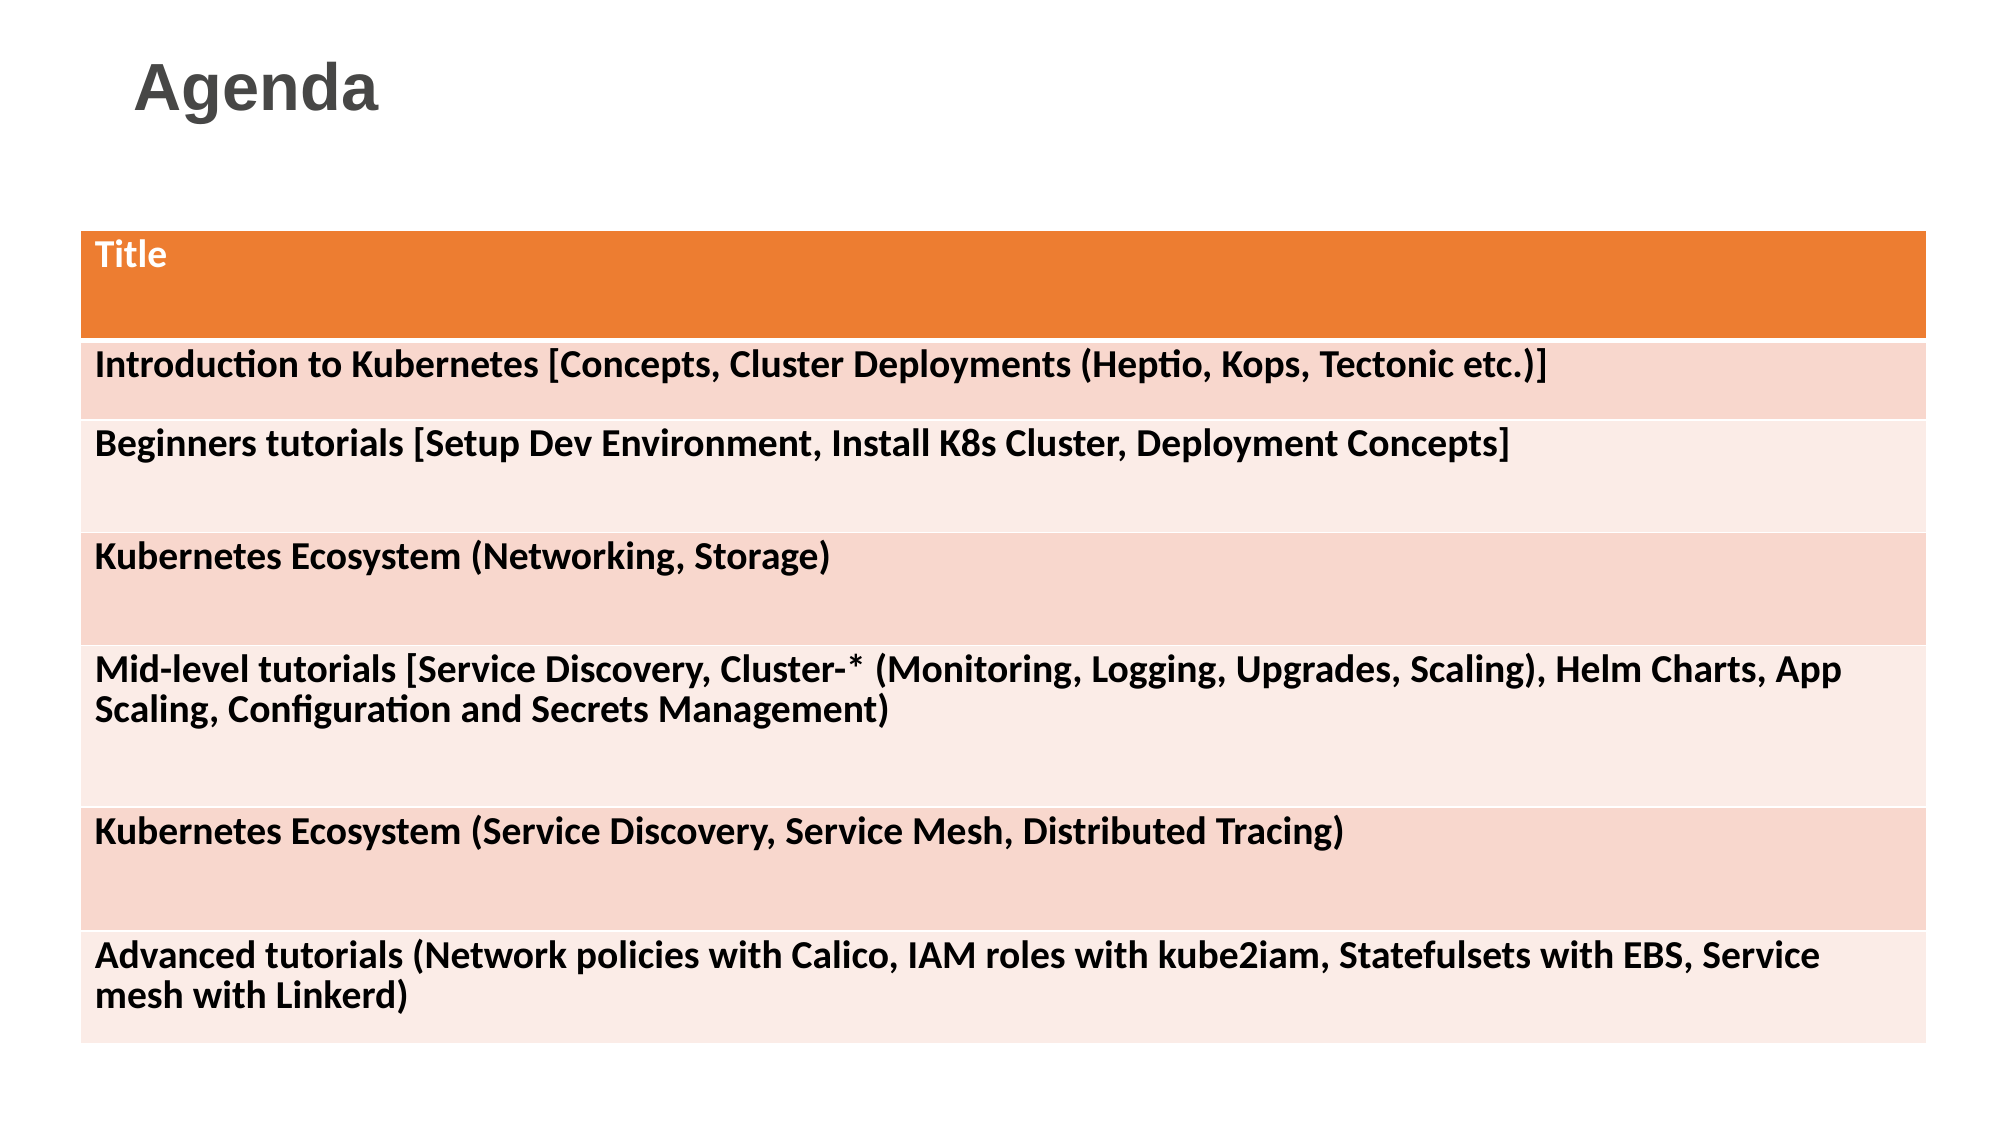

Agenda
| Title |
| --- |
| Introduction to Kubernetes [Concepts, Cluster Deployments (Heptio, Kops, Tectonic etc.)] |
| Beginners tutorials [Setup Dev Environment, Install K8s Cluster, Deployment Concepts] |
| Kubernetes Ecosystem (Networking, Storage) |
| Mid-level tutorials [Service Discovery, Cluster-\* (Monitoring, Logging, Upgrades, Scaling), Helm Charts, App Scaling, Configuration and Secrets Management) |
| Kubernetes Ecosystem (Service Discovery, Service Mesh, Distributed Tracing) |
| Advanced tutorials (Network policies with Calico, IAM roles with kube2iam, Statefulsets with EBS, Service mesh with Linkerd) |